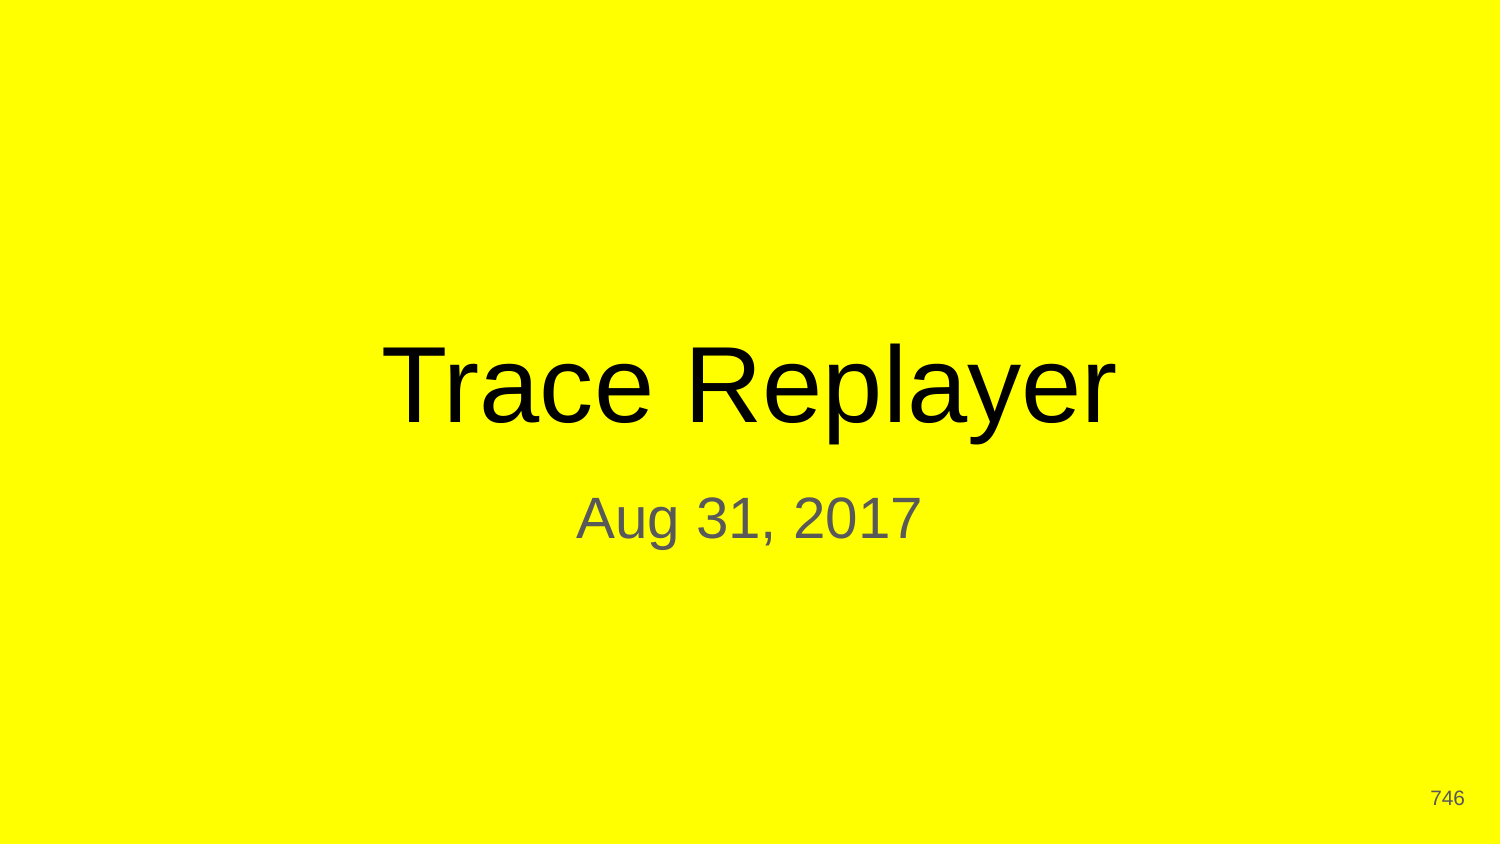

# Trace Replayer
Aug 31, 2017
746